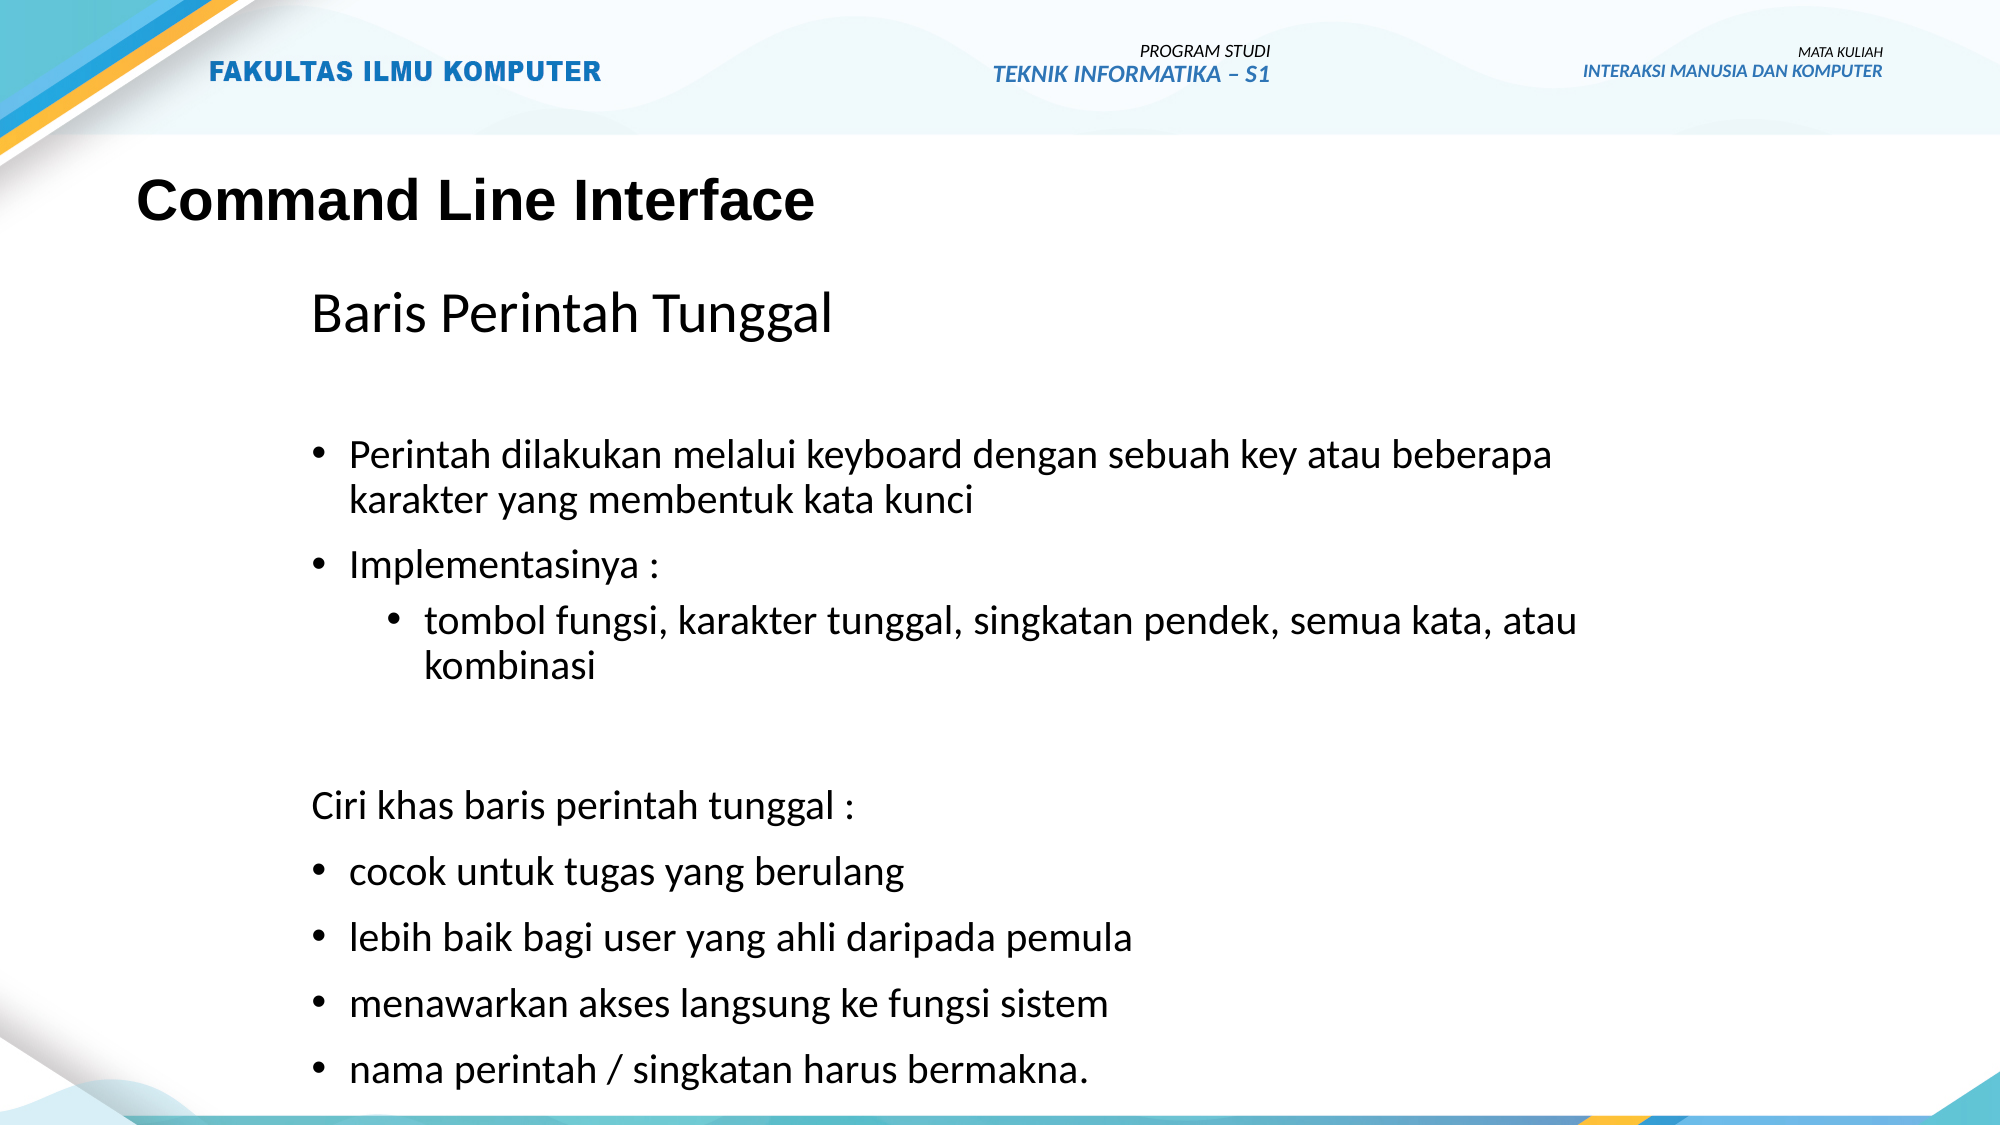

PROGRAM STUDI
TEKNIK INFORMATIKA – S1
MATA KULIAH
INTERAKSI MANUSIA DAN KOMPUTER
# Command Line Interface
Baris Perintah Tunggal

Perintah dilakukan melalui keyboard dengan sebuah key atau beberapa karakter yang membentuk kata kunci
Implementasinya :
tombol fungsi, karakter tunggal, singkatan pendek, semua kata, atau kombinasi

Ciri khas baris perintah tunggal :
cocok untuk tugas yang berulang
lebih baik bagi user yang ahli daripada pemula
menawarkan akses langsung ke fungsi sistem
nama perintah / singkatan harus bermakna.

Contoh: Sistem Operasi Unix, DOS